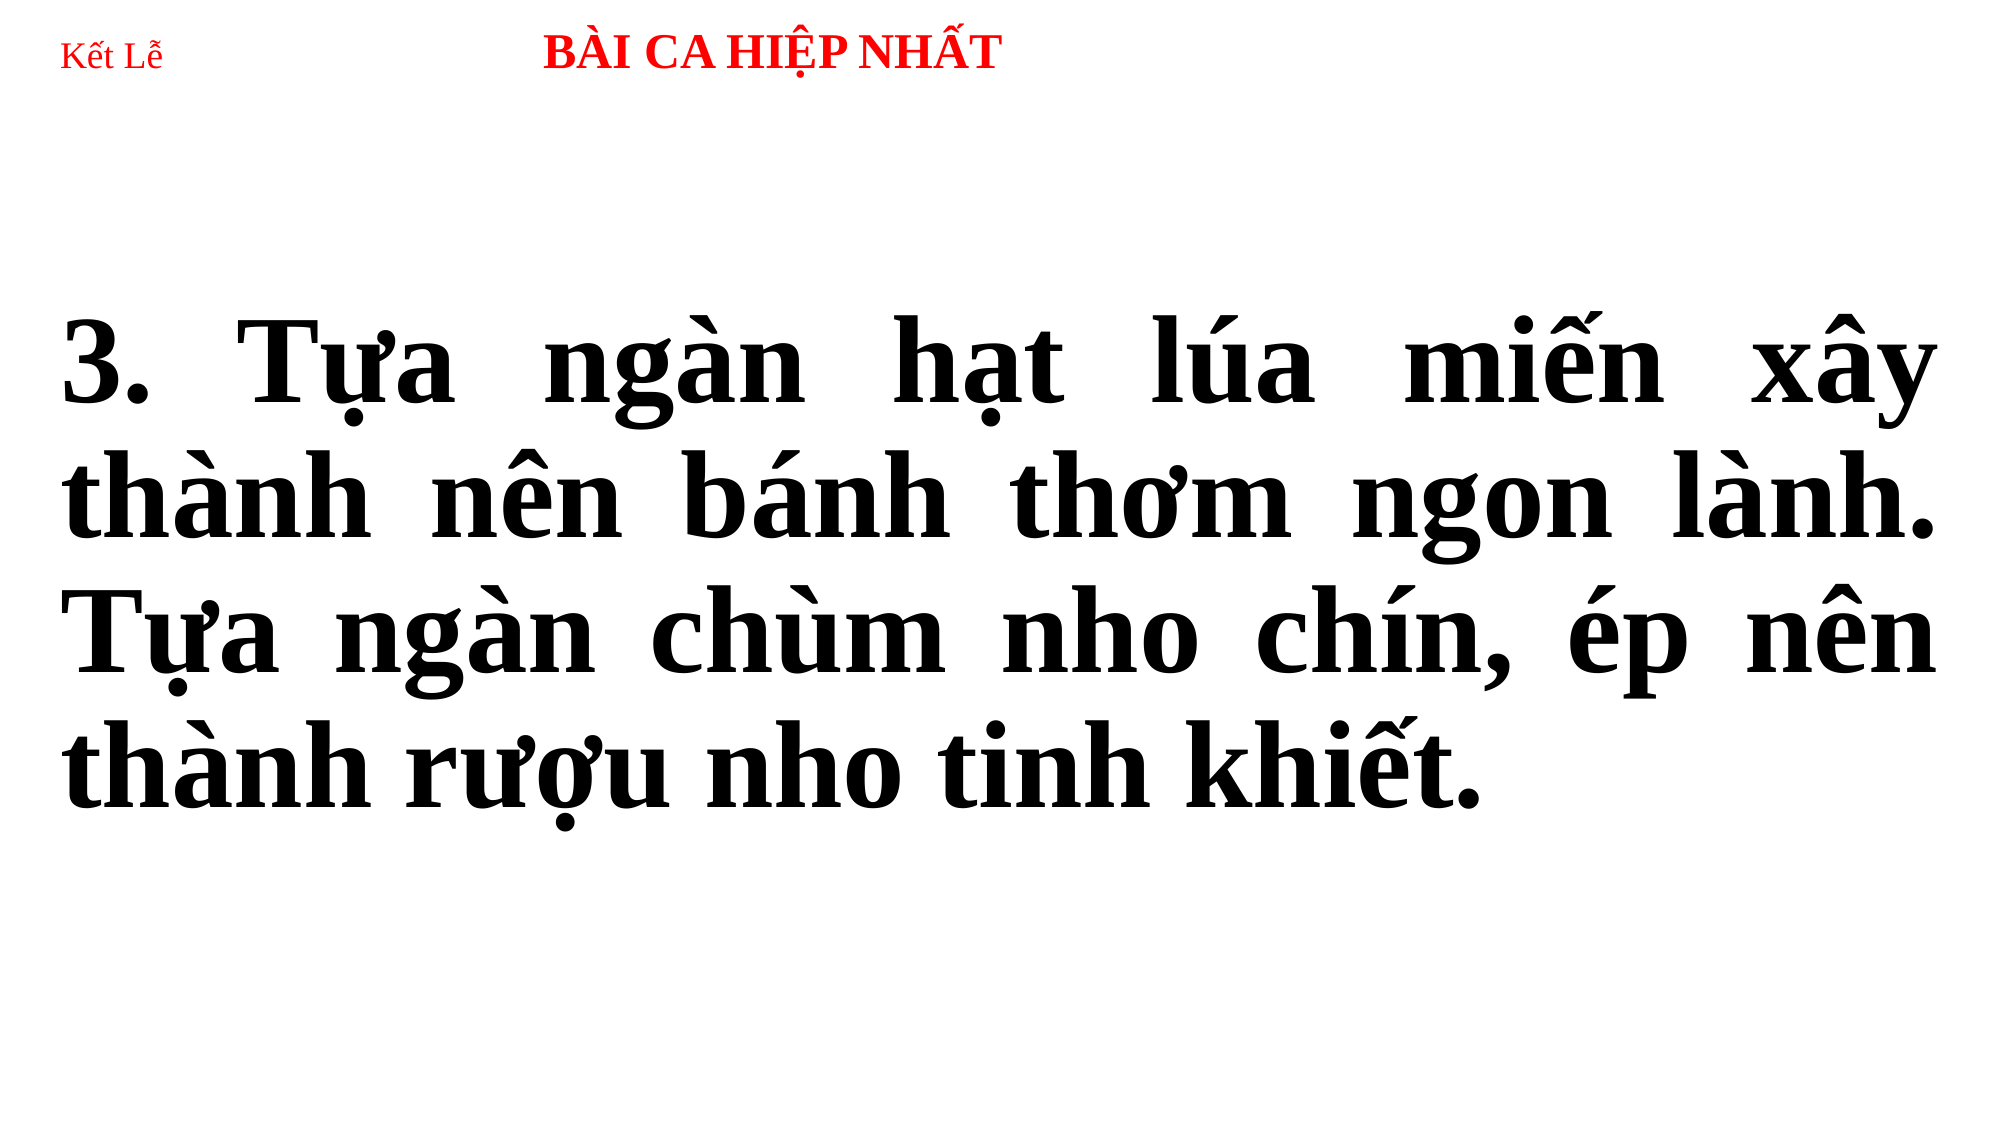

# Kết Lễ                                        BÀI CA HIỆP NHẤT
3. Tựa ngàn hạt lúa miến xây thành nên bánh thơm ngon lành. Tựa ngàn chùm nho chín, ép nên thành rượu nho tinh khiết.